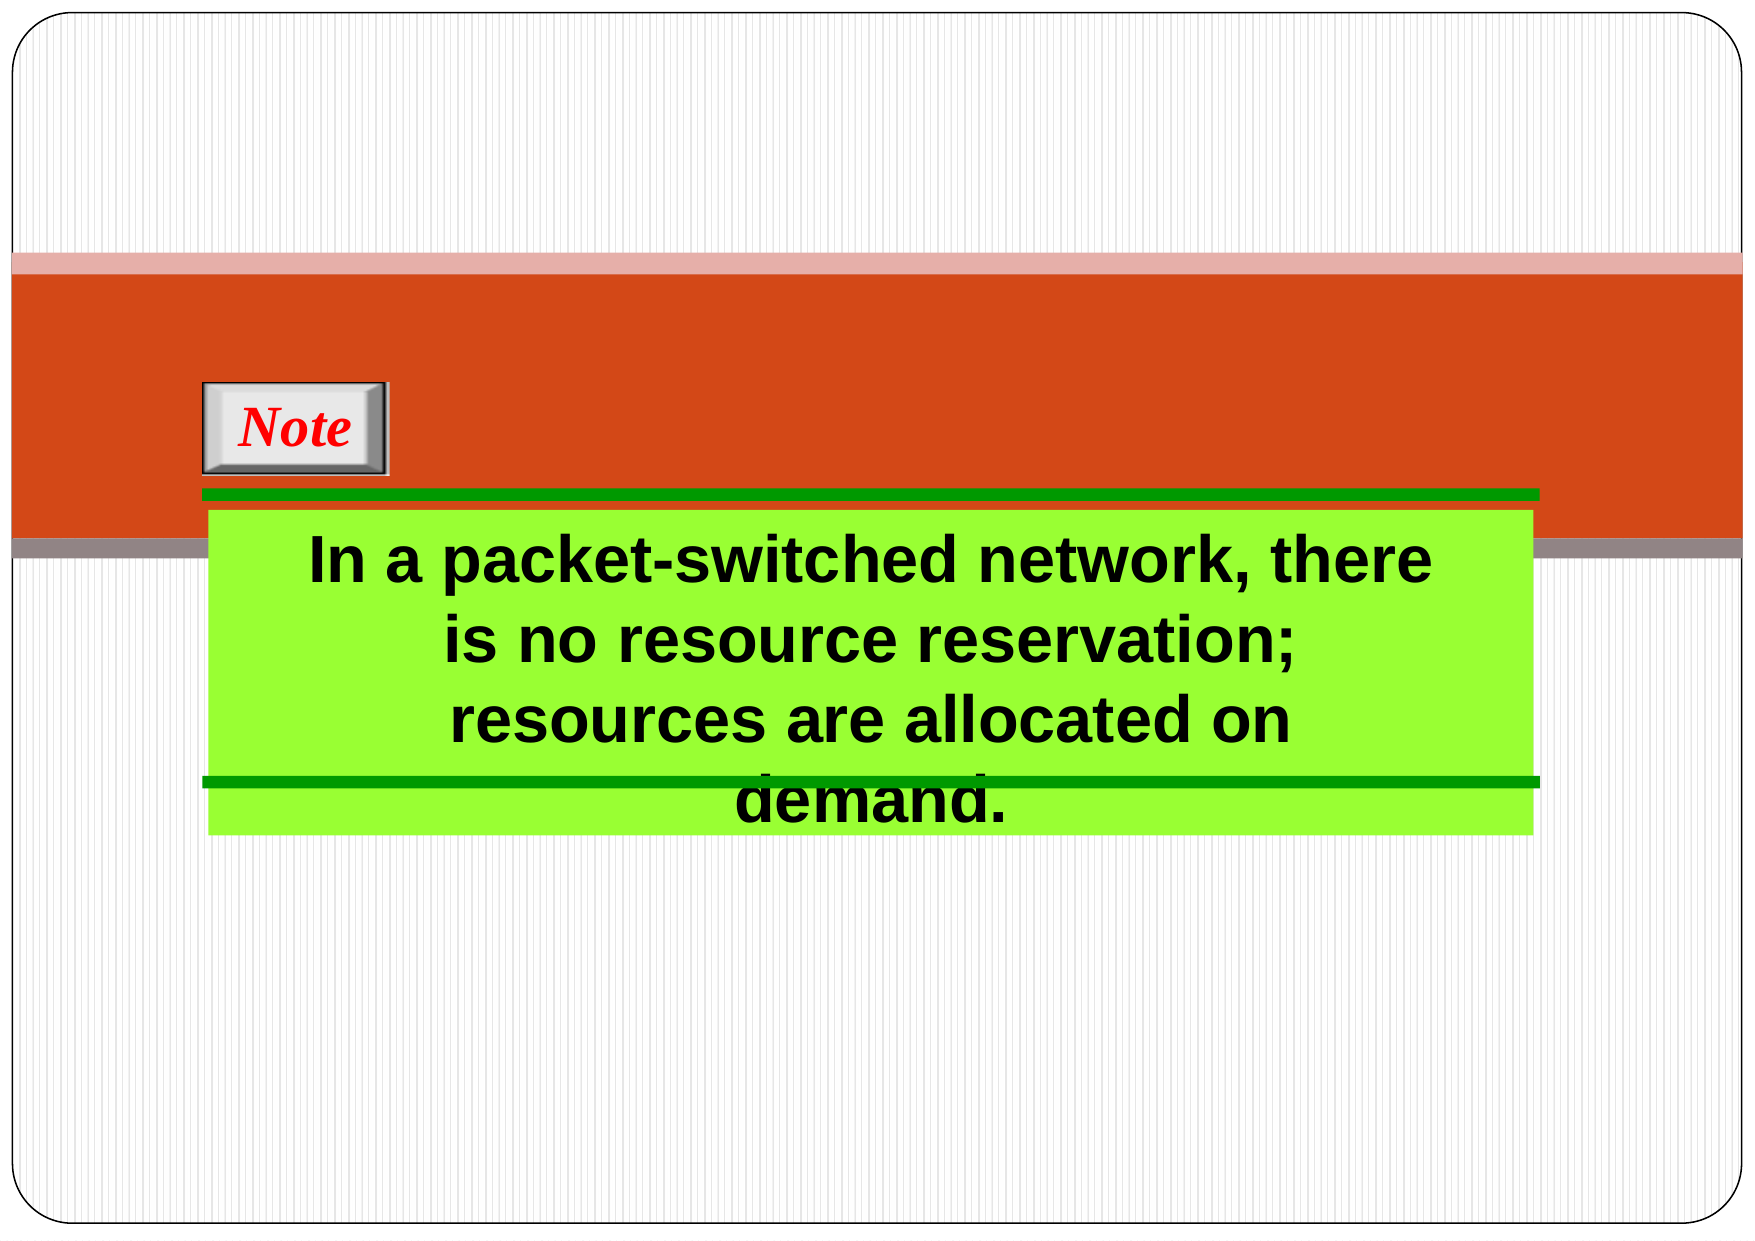

Note

In a packet-switched network, there  is no resource reservation;  resources are allocated on demand.